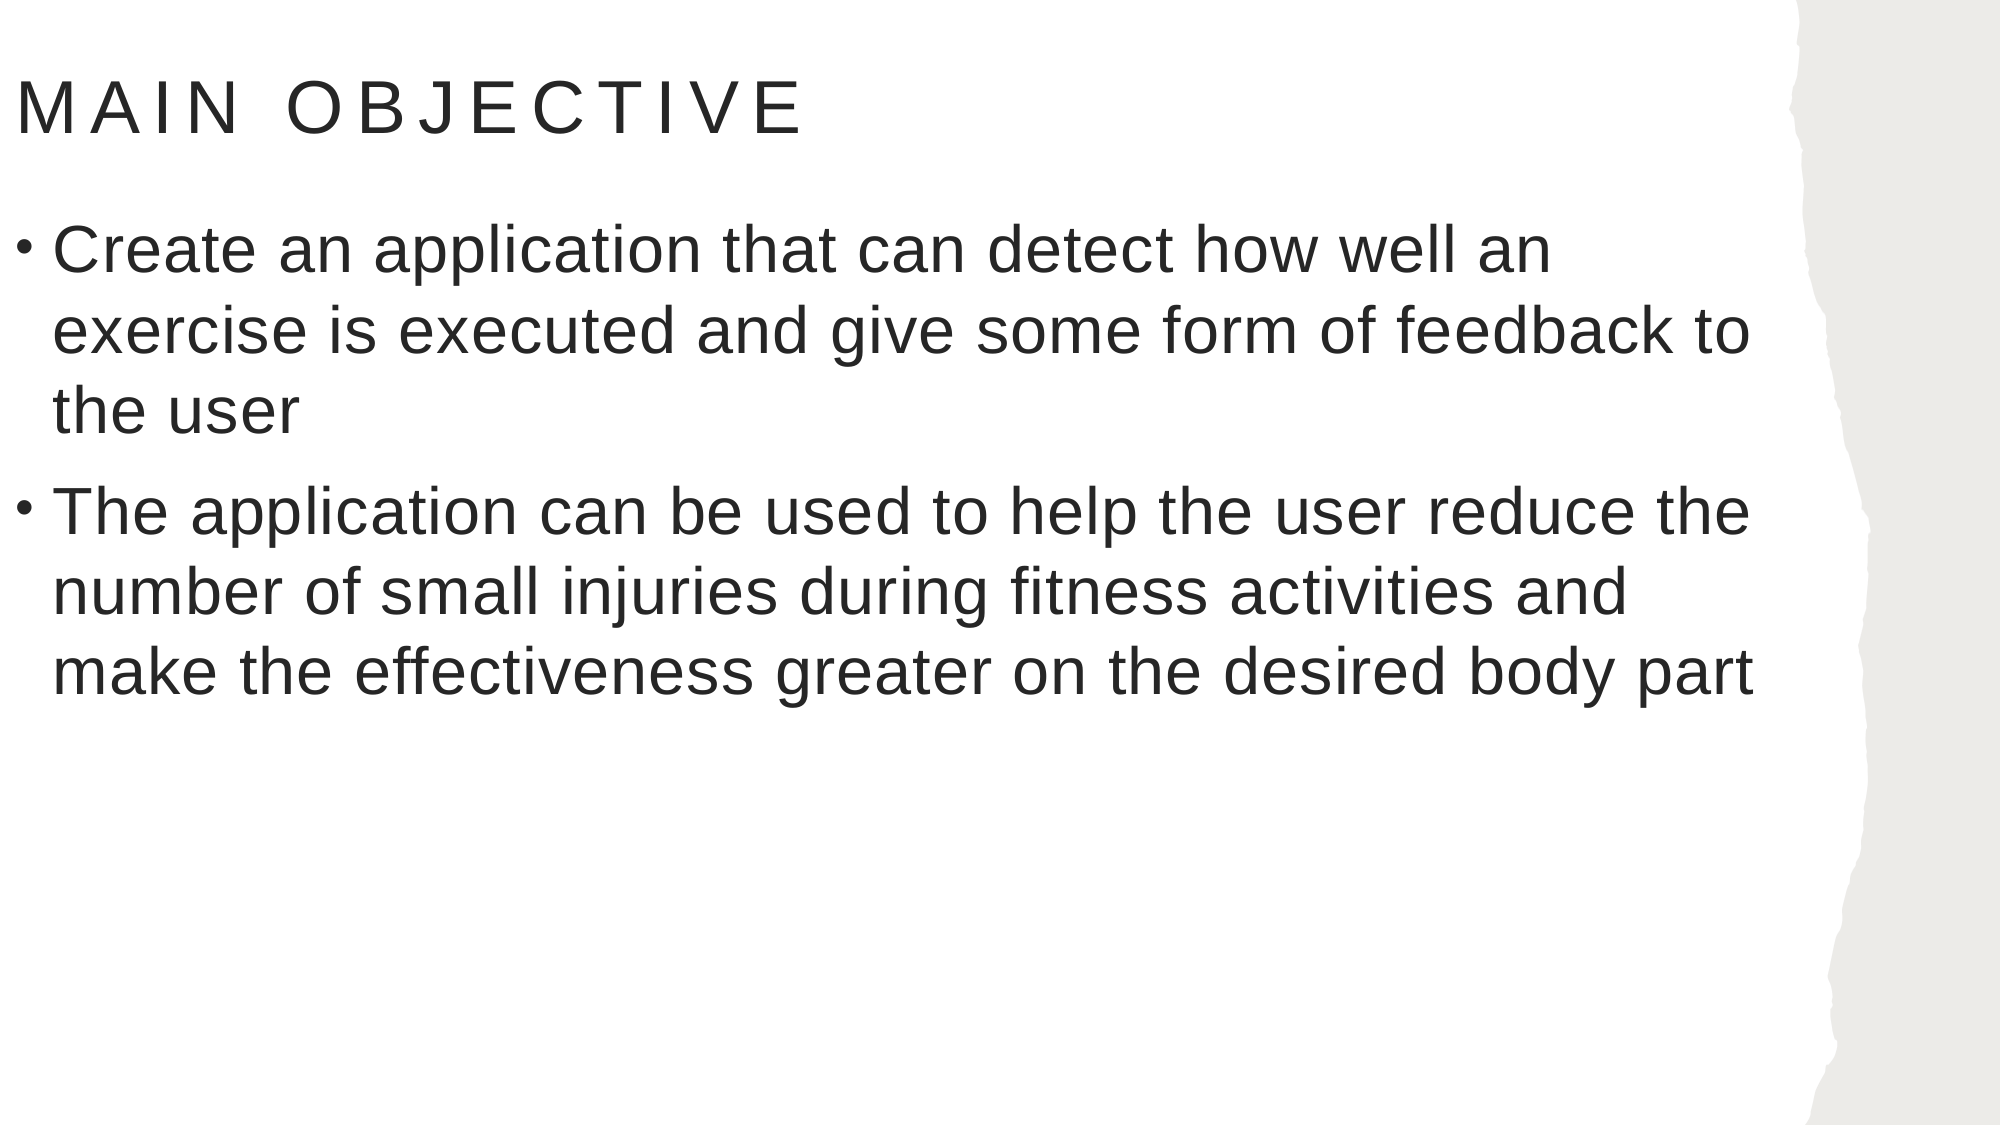

# Main Objective
Create an application that can detect how well an exercise is executed and give some form of feedback to the user
The application can be used to help the user reduce the number of small injuries during fitness activities and make the effectiveness greater on the desired body part